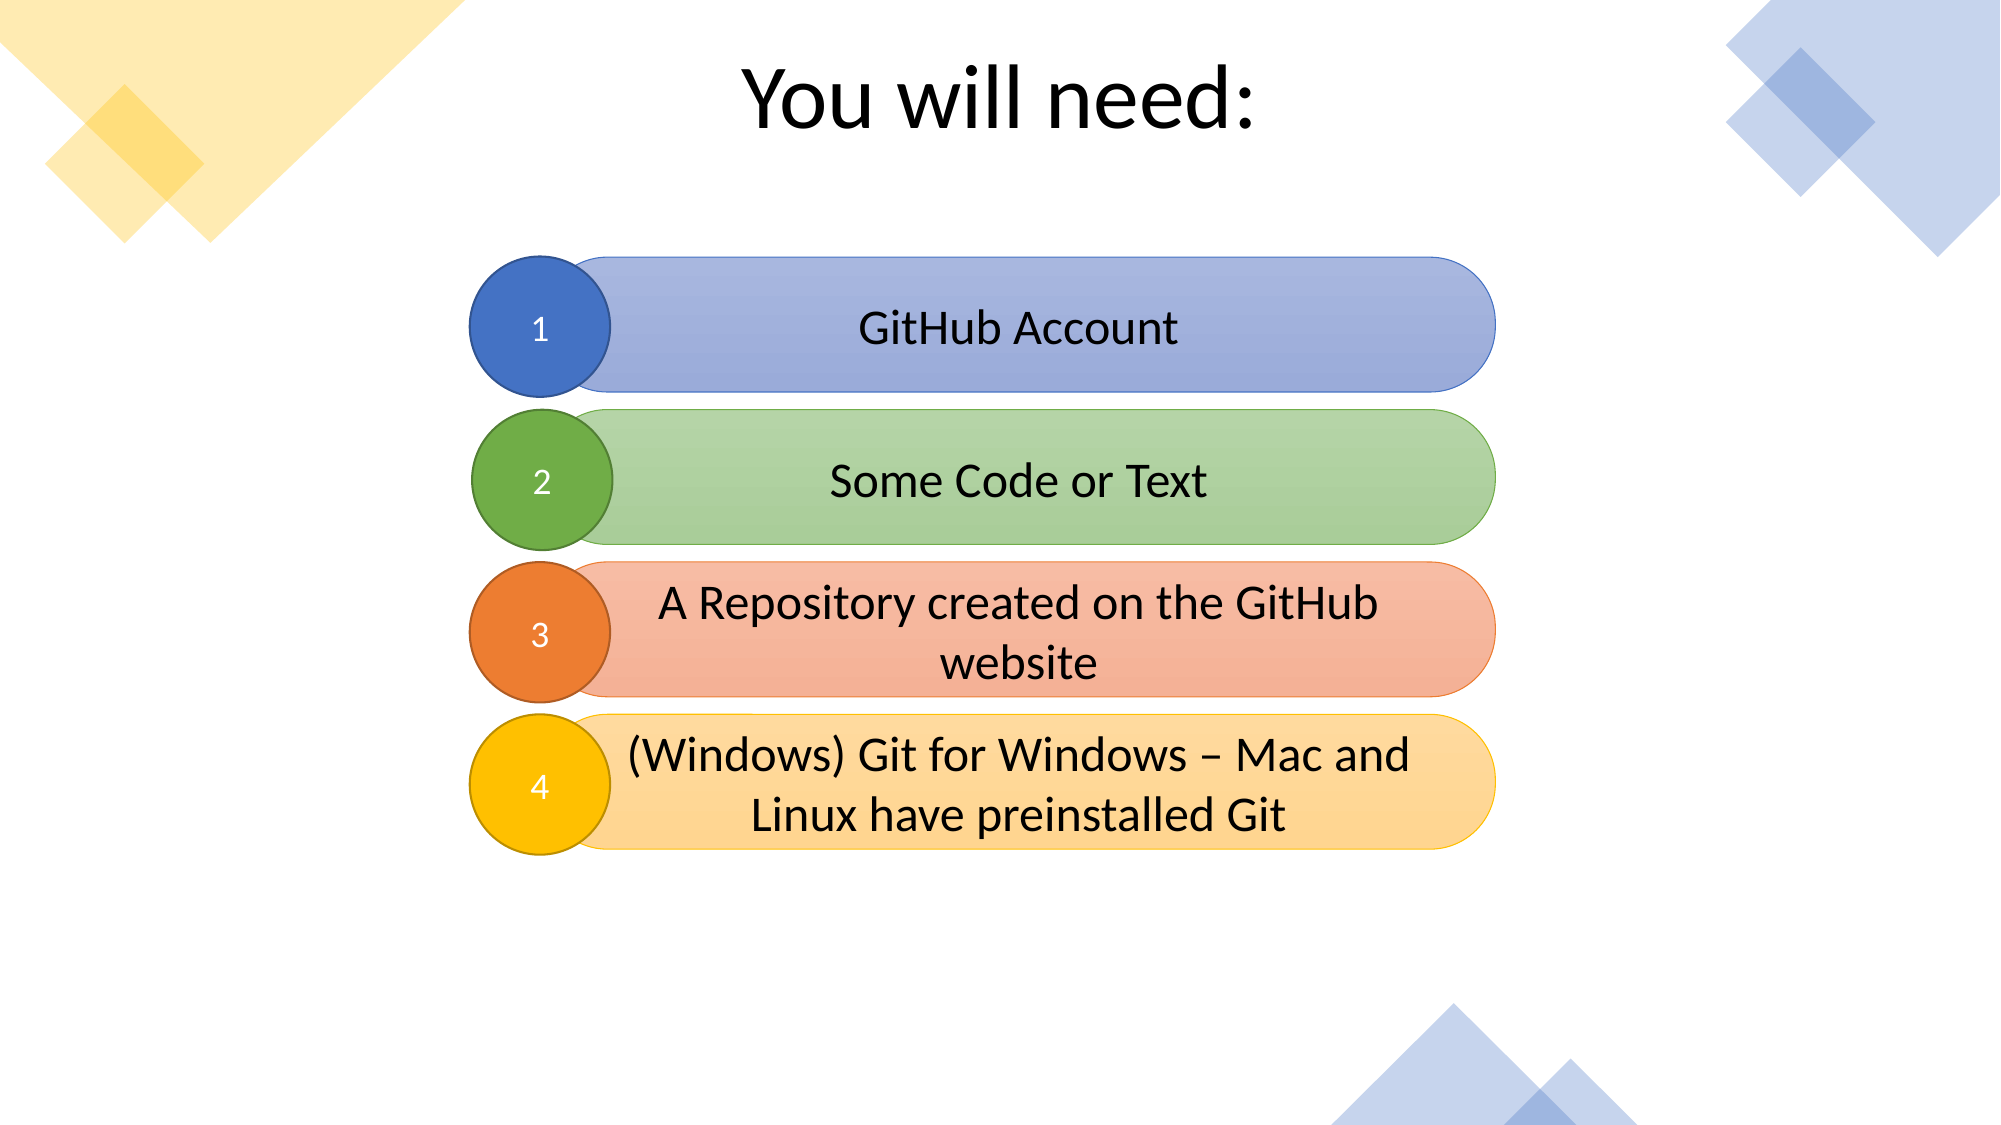

# You will need:

1
GitHub Account
Some Code or Text
2
A Repository created on the GitHub website
3
4
(Windows) Git for Windows – Mac and Linux have preinstalled Git